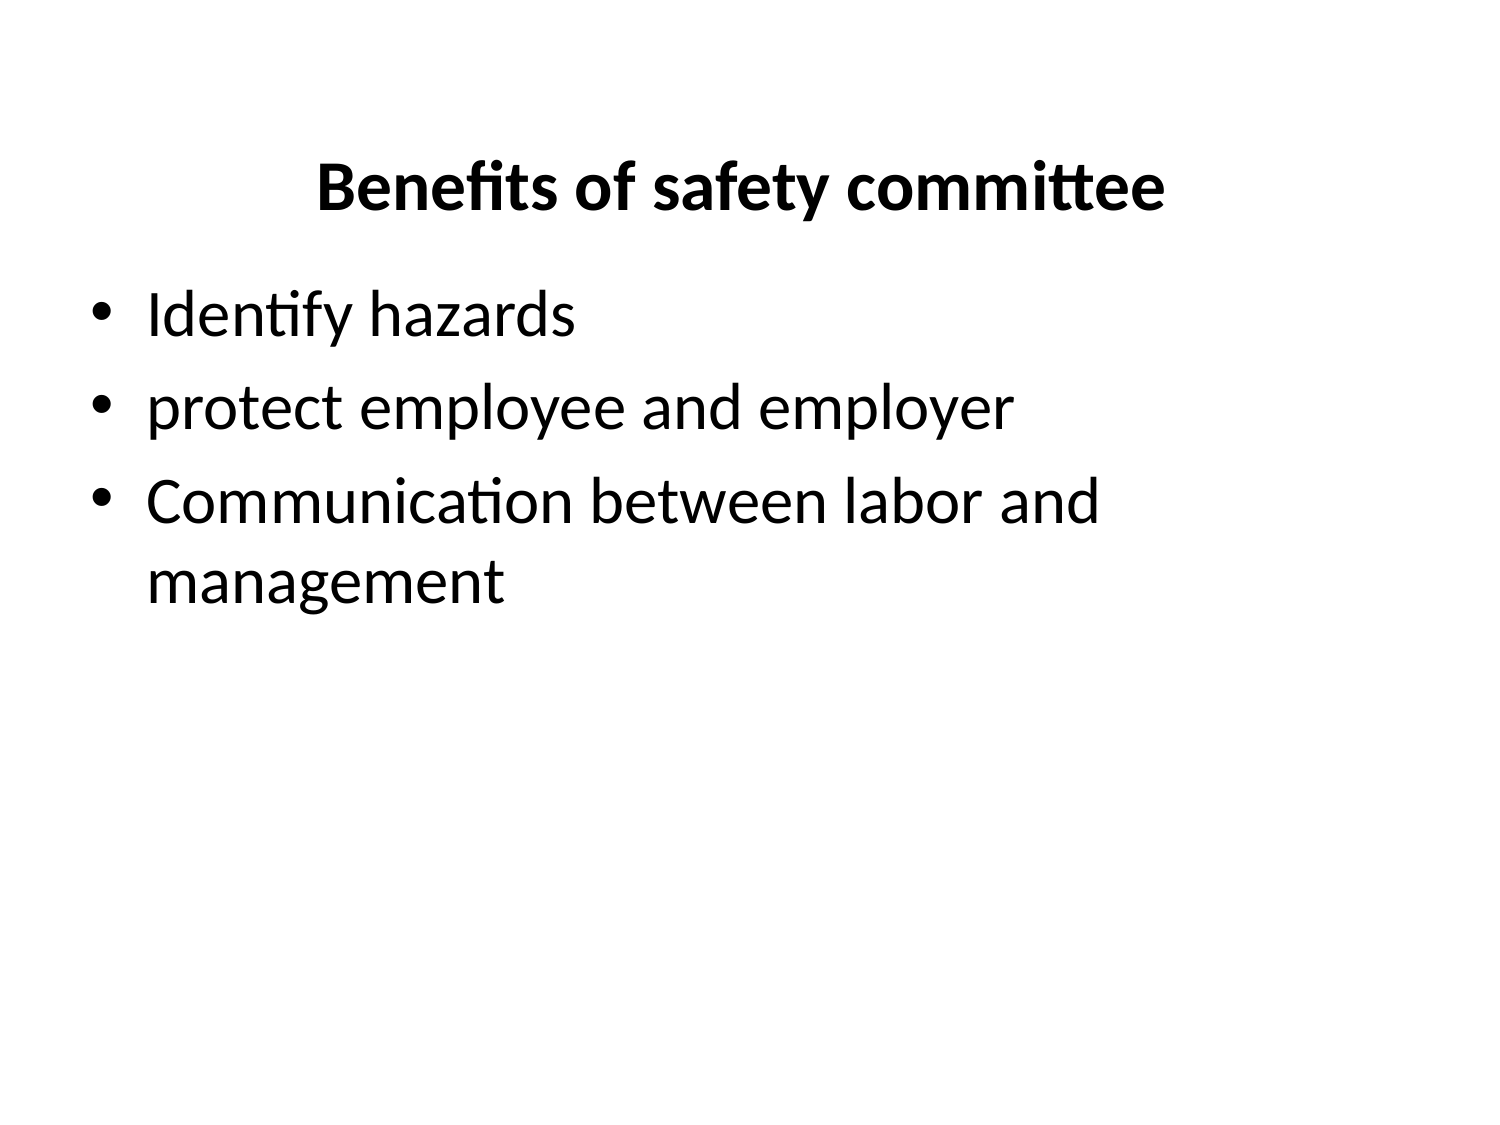

# Benefits of safety committee
Identify hazards
protect employee and employer
Communication between labor and management